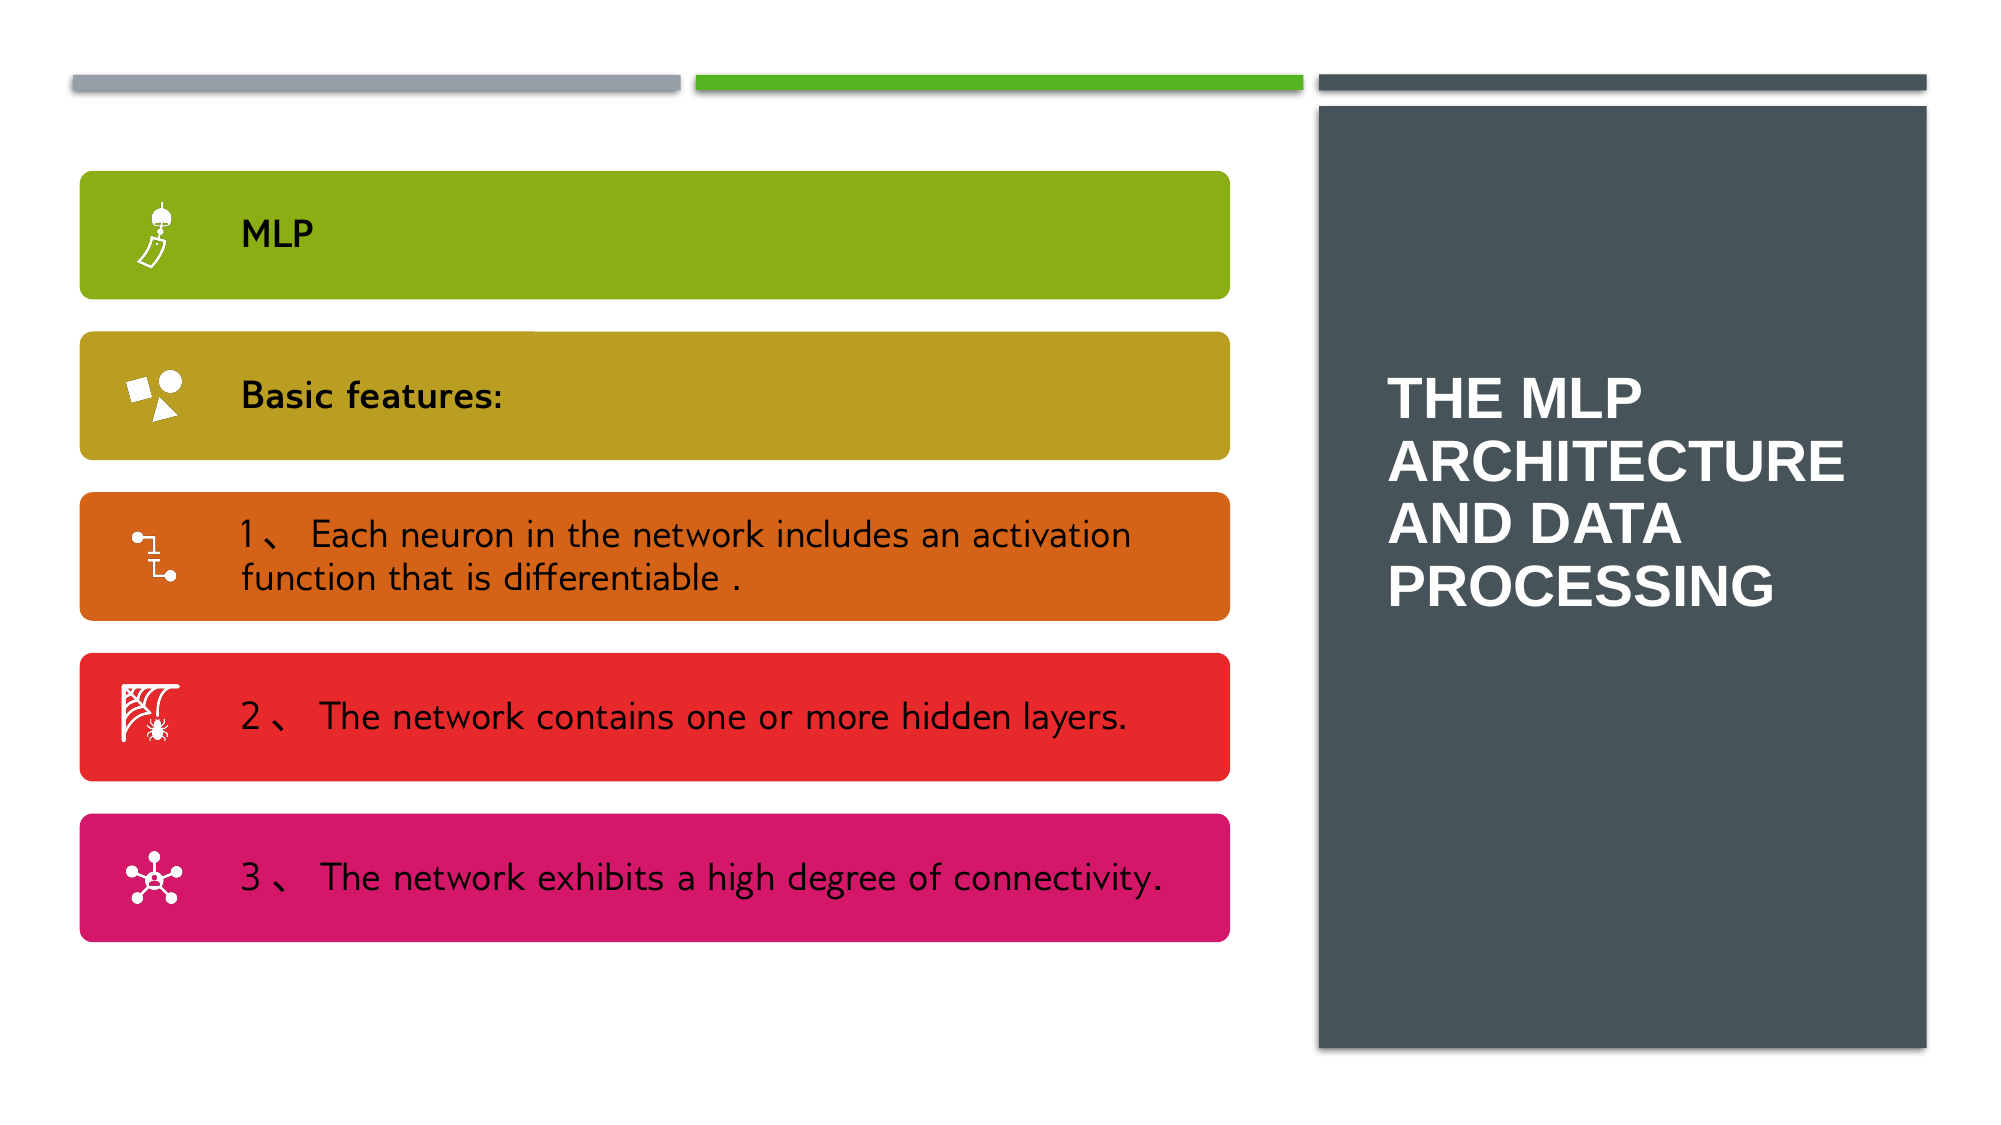

MLP
Basic features:
1、Each neuron in the network includes an activation function that is differentiable .
2、The network contains one or more hidden layers.
3、The network exhibits a high degree of connectivity.
# The MLP architecture and data processing